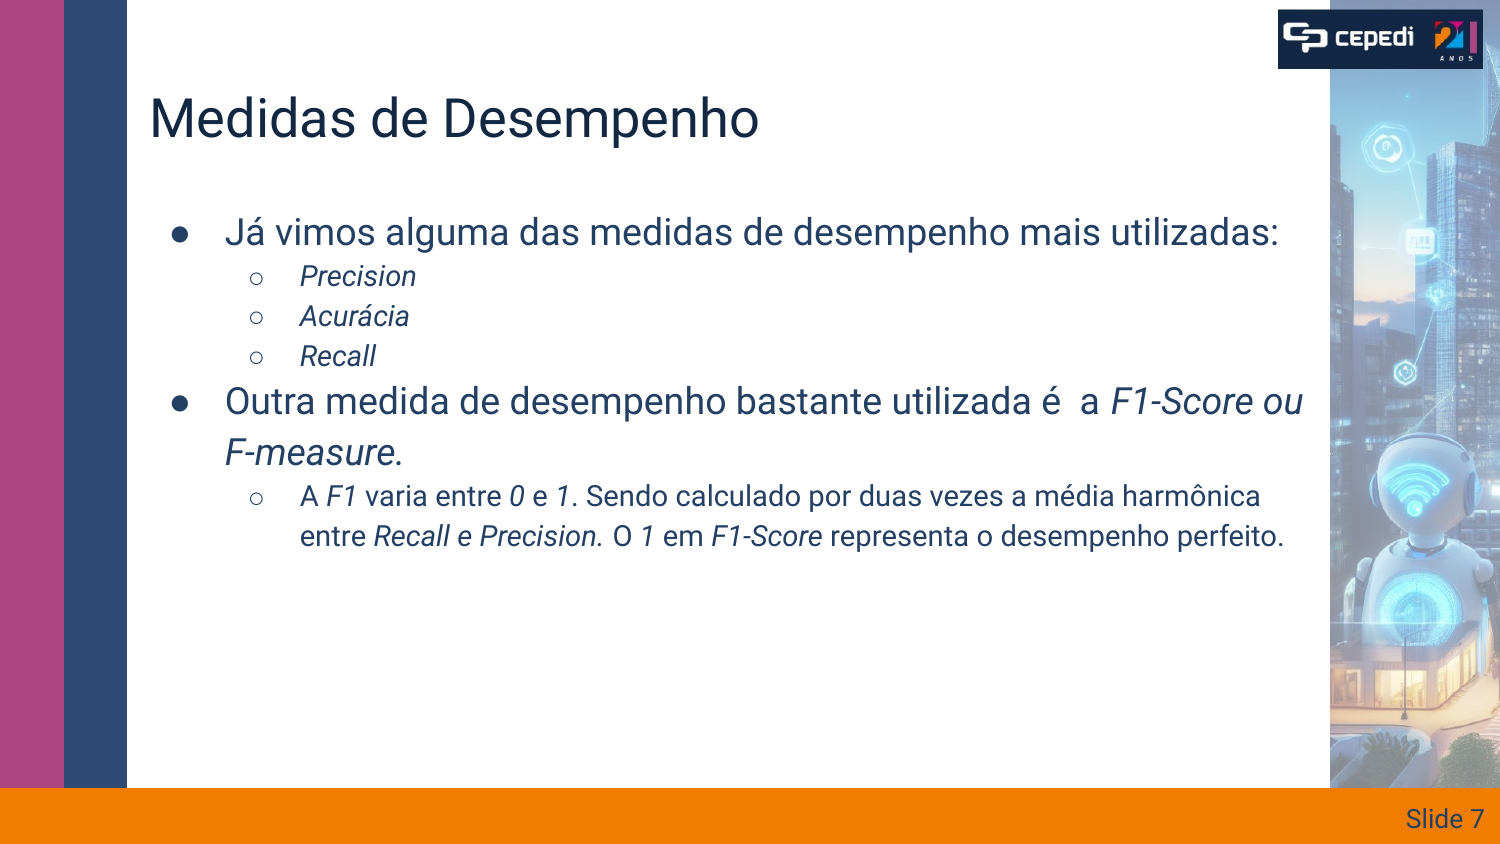

# Medidas de Desempenho
Já vimos alguma das medidas de desempenho mais utilizadas:
Precision
Acurácia
Recall
Outra medida de desempenho bastante utilizada é  a F1-Score ou F-measure.
A F1 varia entre 0 e 1. Sendo calculado por duas vezes a média harmônica entre Recall e Precision. O 1 em F1-Score representa o desempenho perfeito.

Slide 7